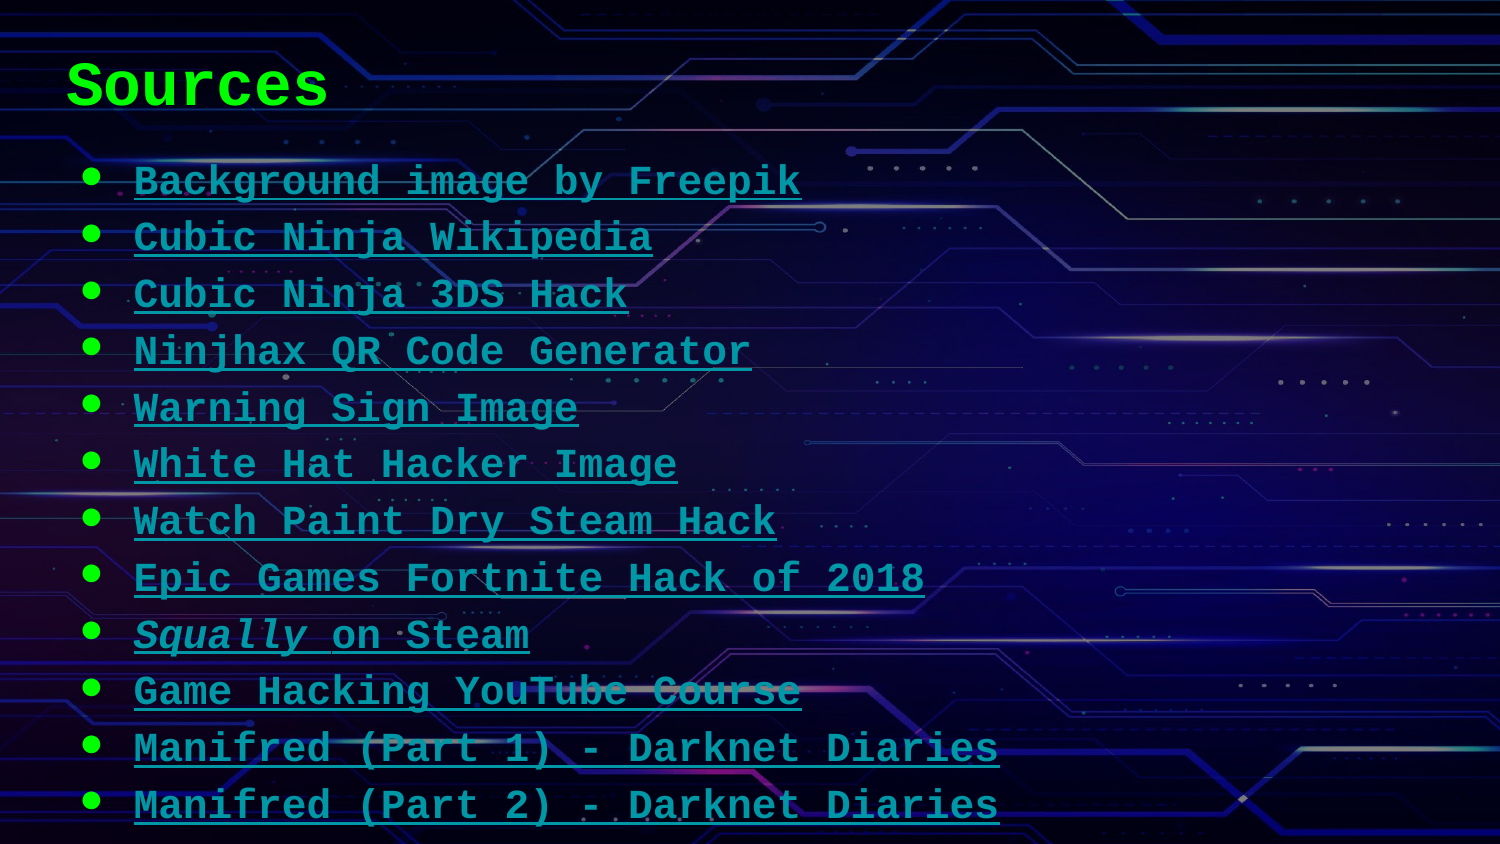

# Sources
Background image by Freepik
Cubic Ninja Wikipedia
Cubic Ninja 3DS Hack
Ninjhax QR Code Generator
Warning Sign Image
White Hat Hacker Image
Watch Paint Dry Steam Hack
Epic Games Fortnite Hack of 2018
Squally on Steam
Game Hacking YouTube Course
Manifred (Part 1) - Darknet Diaries
Manifred (Part 2) - Darknet Diaries